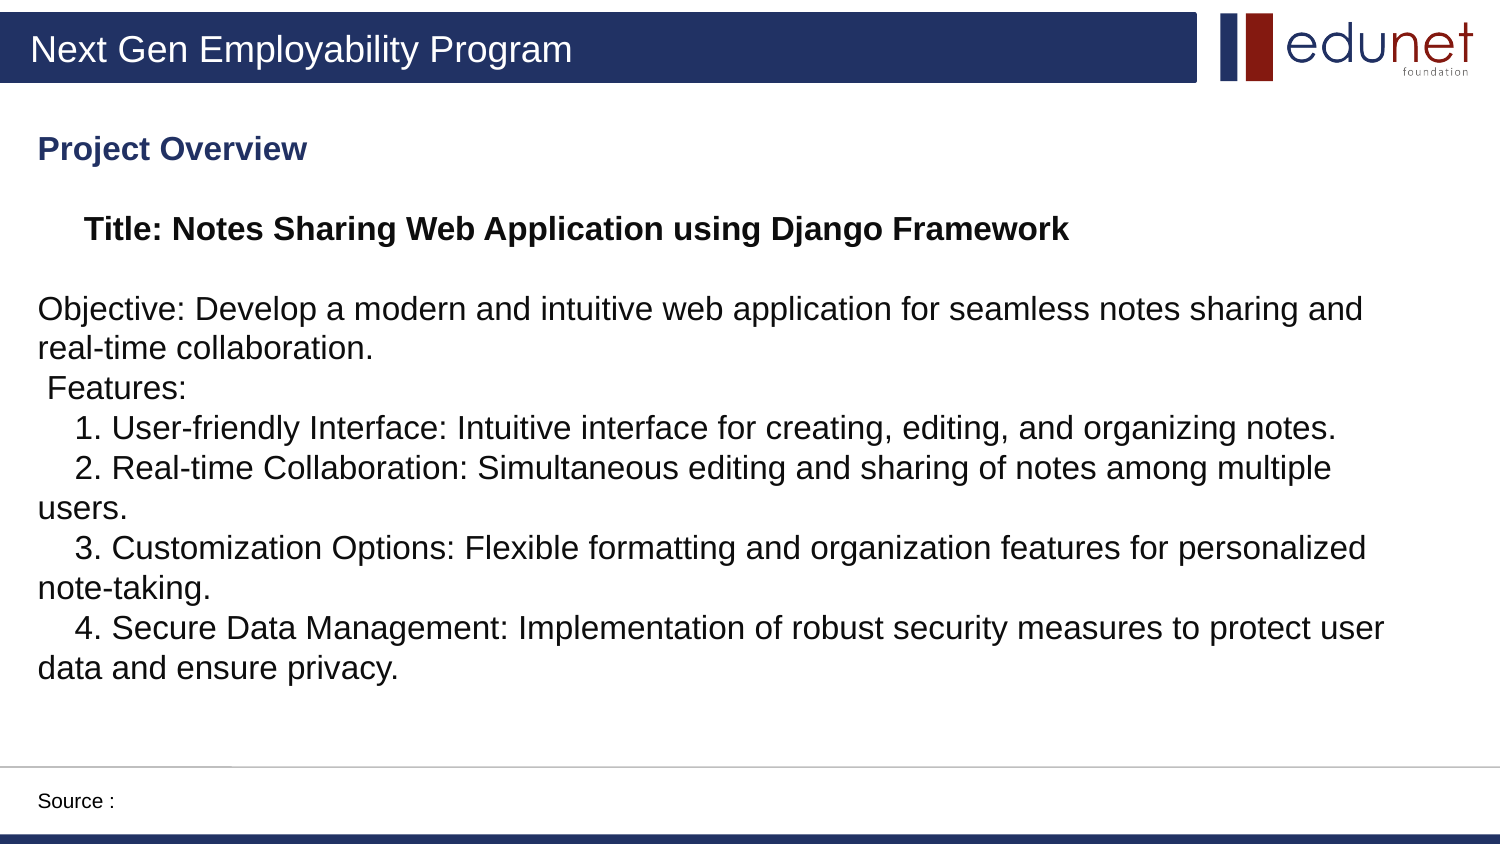

# Project Overview Title: Notes Sharing Web Application using Django Framework Objective: Develop a modern and intuitive web application for seamless notes sharing and real-time collaboration. Features: 1. User-friendly Interface: Intuitive interface for creating, editing, and organizing notes. 2. Real-time Collaboration: Simultaneous editing and sharing of notes among multiple users. 3. Customization Options: Flexible formatting and organization features for personalized note-taking. 4. Secure Data Management: Implementation of robust security measures to protect user data and ensure privacy.

Source :